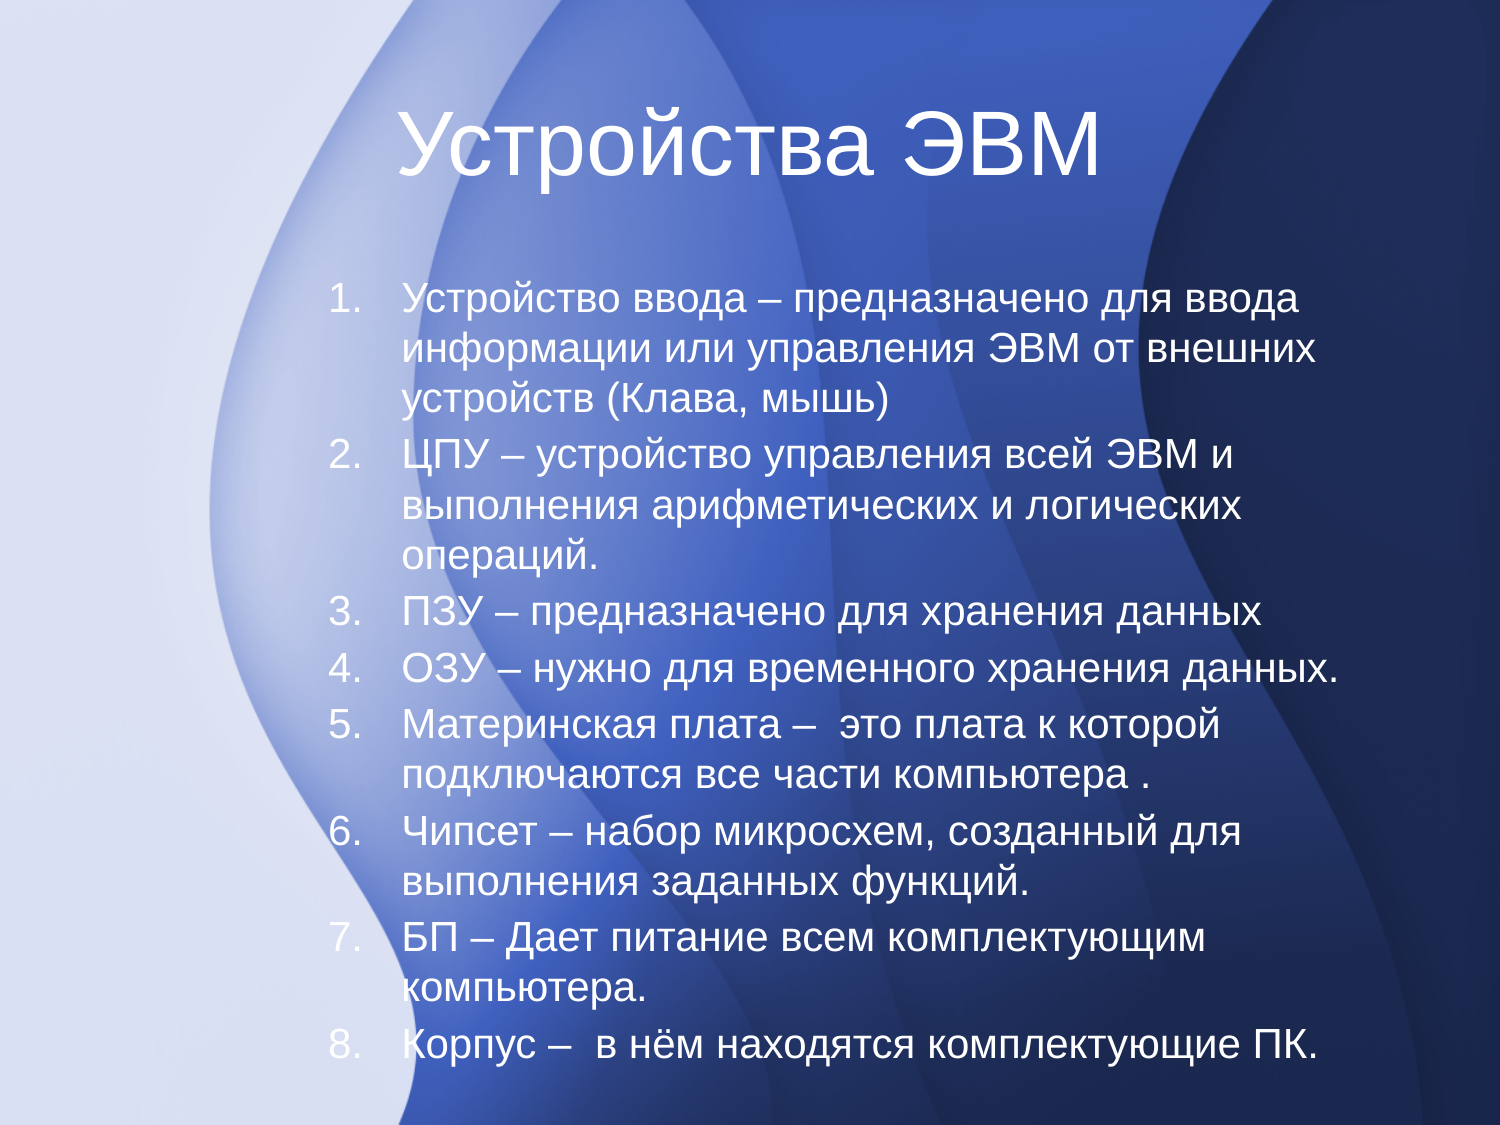

# Устройства ЭВМ
Устройство ввода – предназначено для ввода информации или управления ЭВМ от внешних устройств (Клава, мышь)
ЦПУ – устройство управления всей ЭВМ и выполнения арифметических и логических операций.
ПЗУ – предназначено для хранения данных
ОЗУ – нужно для временного хранения данных.
Материнская плата –  это плата к которой подключаются все части компьютера .
Чипсет – набор микросхем, созданный для выполнения заданных функций.
БП – Дает питание всем комплектующим компьютера.
Корпус –  в нём находятся комплектующие ПК.